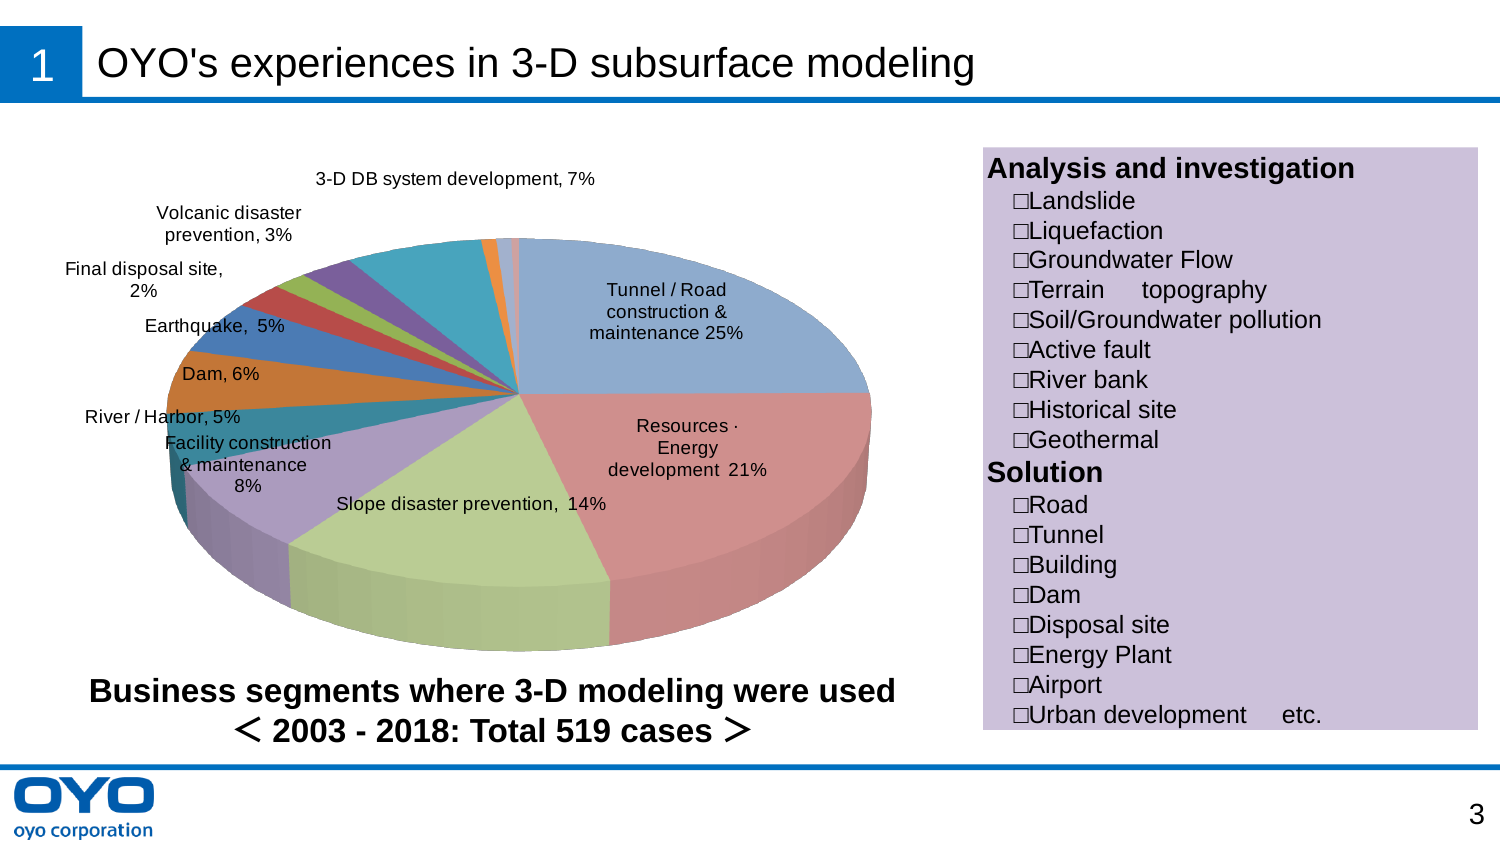

# OYO's experiences in 3-D subsurface modeling
1

[unsupported chart]

Analysis and investigation
□Landslide
□Liquefaction
□Groundwater Flow
□Terrain　topography
□Soil/Groundwater pollution
□Active fault
□River bank
□Historical site
□Geothermal
Solution
□Road
□Tunnel
□Building
□Dam
□Disposal site
□Energy Plant
□Airport
□Urban development     etc.
Business segments where 3-D modeling were used
＜2003 - 2018: Total 519 cases＞
3